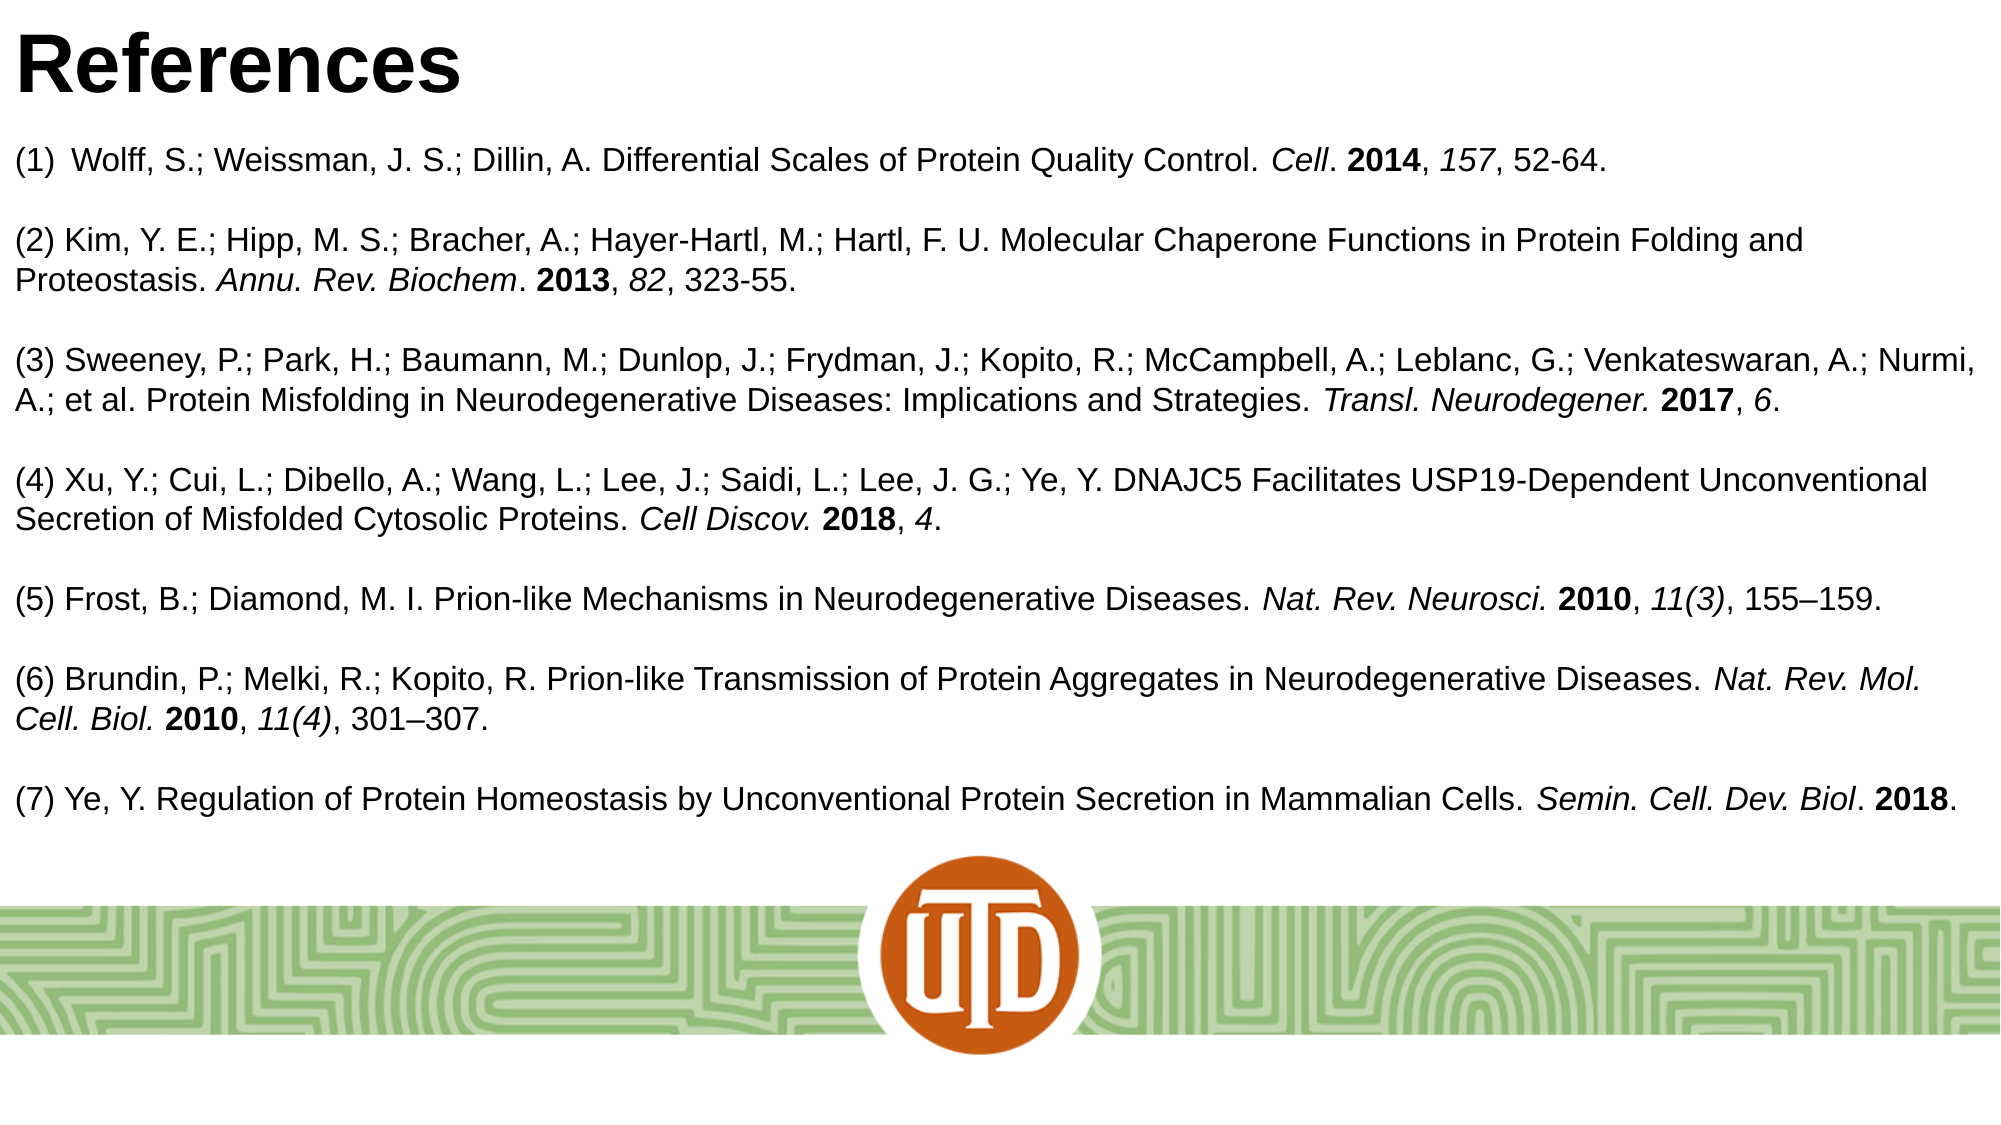

# References
Wolff, S.; Weissman, J. S.; Dillin, A. Differential Scales of Protein Quality Control. Cell. 2014, 157, 52-64.

(2) Kim, Y. E.; Hipp, M. S.; Bracher, A.; Hayer-Hartl, M.; Hartl, F. U. Molecular Chaperone Functions in Protein Folding and Proteostasis. Annu. Rev. Biochem. 2013, 82, 323-55.

(3) Sweeney, P.; Park, H.; Baumann, M.; Dunlop, J.; Frydman, J.; Kopito, R.; McCampbell, A.; Leblanc, G.; Venkateswaran, A.; Nurmi, A.; et al. Protein Misfolding in Neurodegenerative Diseases: Implications and Strategies. Transl. Neurodegener. 2017, 6.

(4) Xu, Y.; Cui, L.; Dibello, A.; Wang, L.; Lee, J.; Saidi, L.; Lee, J. G.; Ye, Y. DNAJC5 Facilitates USP19-Dependent Unconventional Secretion of Misfolded Cytosolic Proteins. Cell Discov. 2018, 4.

(5) Frost, B.; Diamond, M. I. Prion-like Mechanisms in Neurodegenerative Diseases. Nat. Rev. Neurosci. 2010, 11(3), 155–159.

(6) Brundin, P.; Melki, R.; Kopito, R. Prion-like Transmission of Protein Aggregates in Neurodegenerative Diseases. Nat. Rev. Mol. Cell. Biol. 2010, 11(4), 301–307.

(7) Ye, Y. Regulation of Protein Homeostasis by Unconventional Protein Secretion in Mammalian Cells. Semin. Cell. Dev. Biol. 2018.